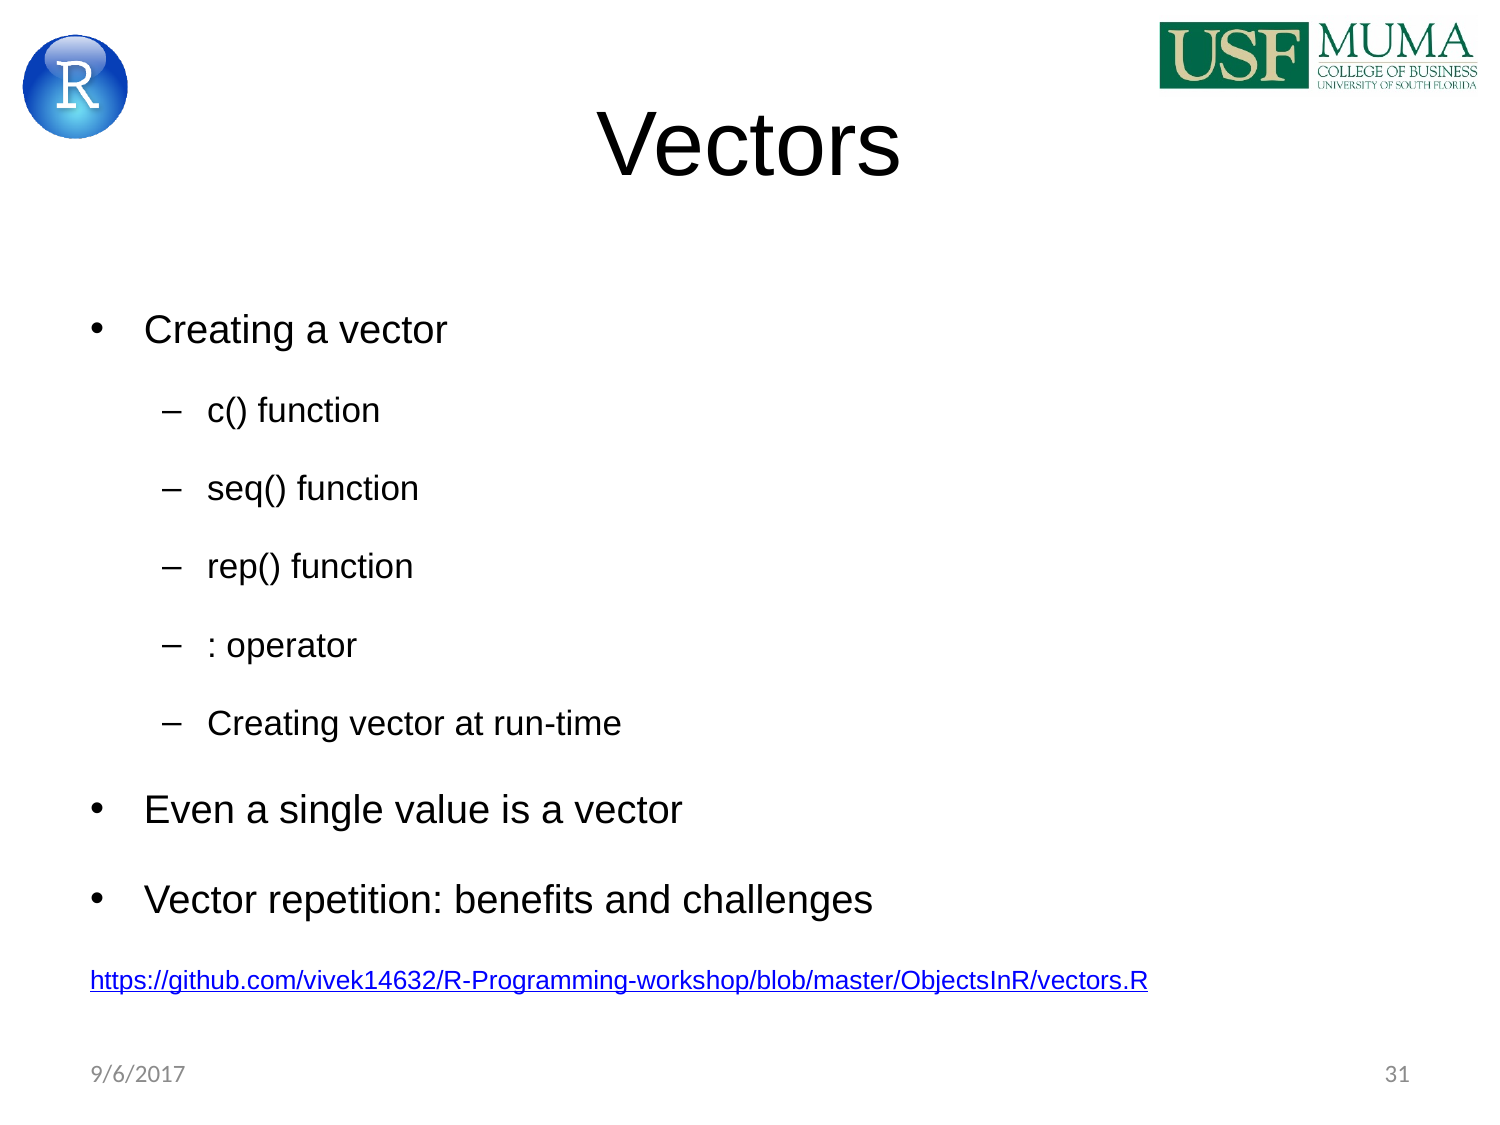

# Vectors
Creating a vector
c() function
seq() function
rep() function
: operator
Creating vector at run-time
Even a single value is a vector
Vector repetition: benefits and challenges

https://github.com/vivek14632/R-Programming-workshop/blob/master/ObjectsInR/vectors.R

9/6/2017
31